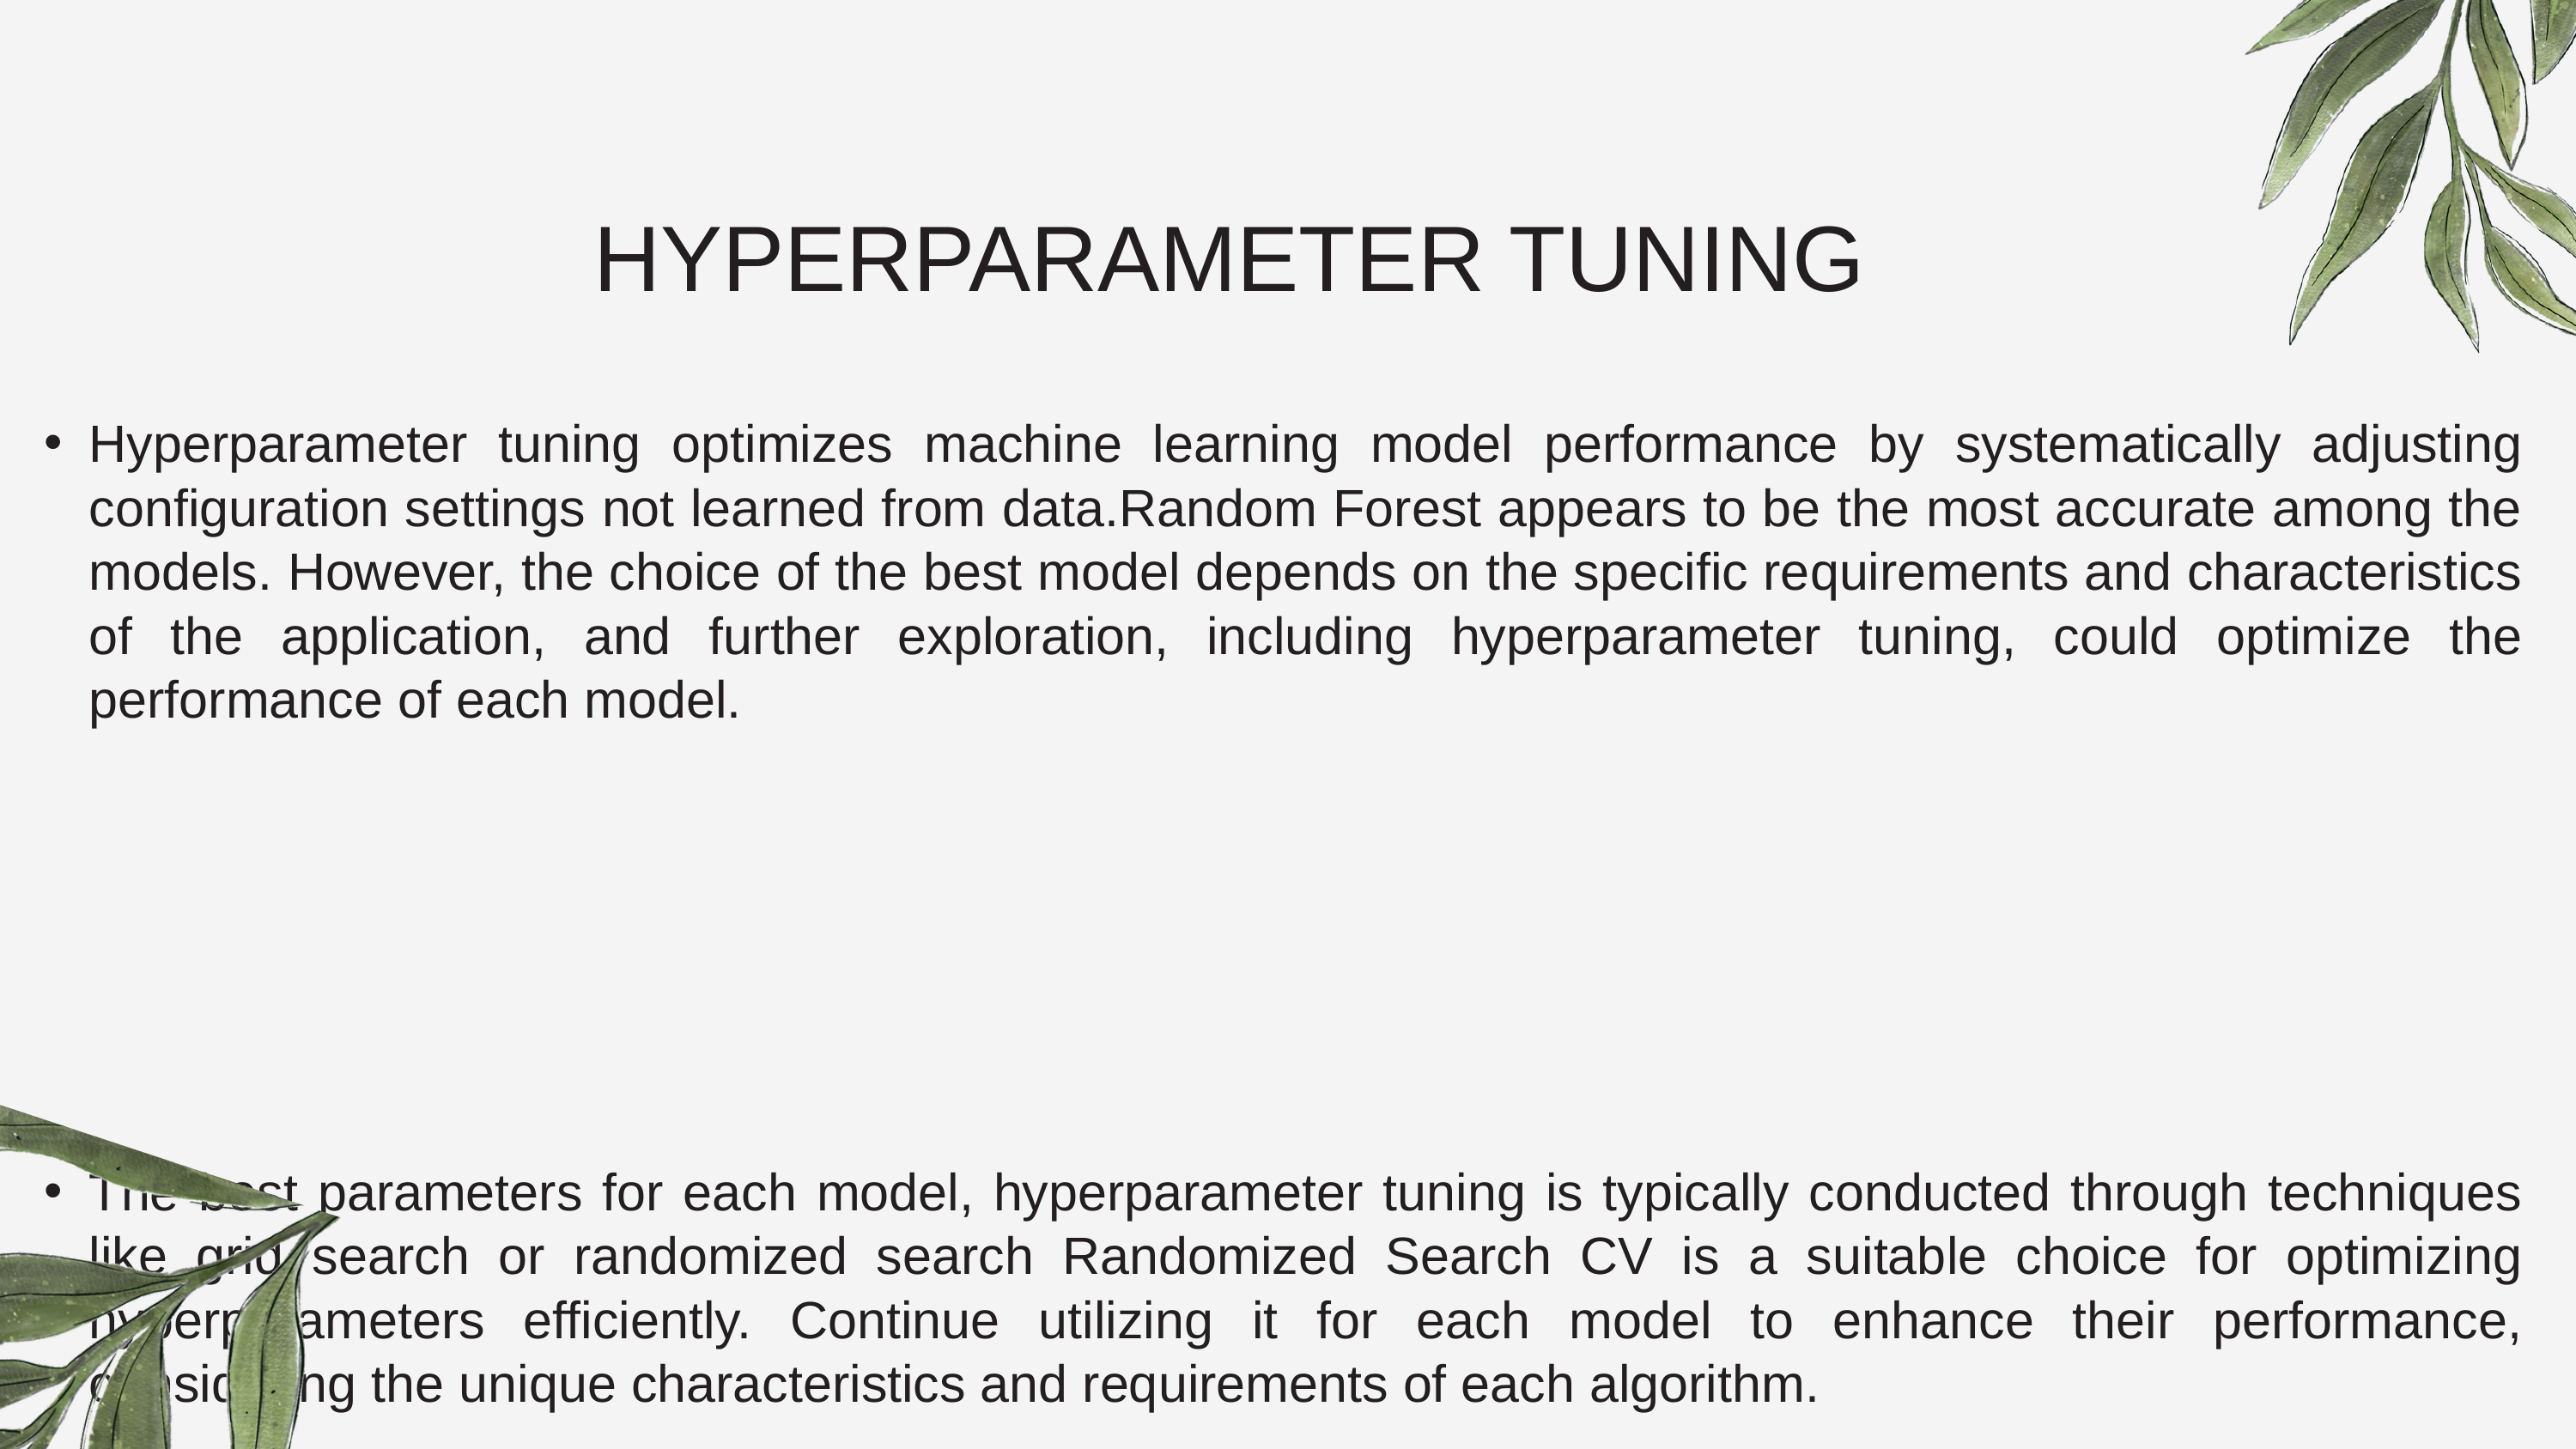

HYPERPARAMETER TUNING
Hyperparameter tuning optimizes machine learning model performance by systematically adjusting configuration settings not learned from data.Random Forest appears to be the most accurate among the models. However, the choice of the best model depends on the specific requirements and characteristics of the application, and further exploration, including hyperparameter tuning, could optimize the performance of each model.

The best parameters for each model, hyperparameter tuning is typically conducted through techniques like grid search or randomized search Randomized Search CV is a suitable choice for optimizing hyperparameters efficiently. Continue utilizing it for each model to enhance their performance, considering the unique characteristics and requirements of each algorithm.